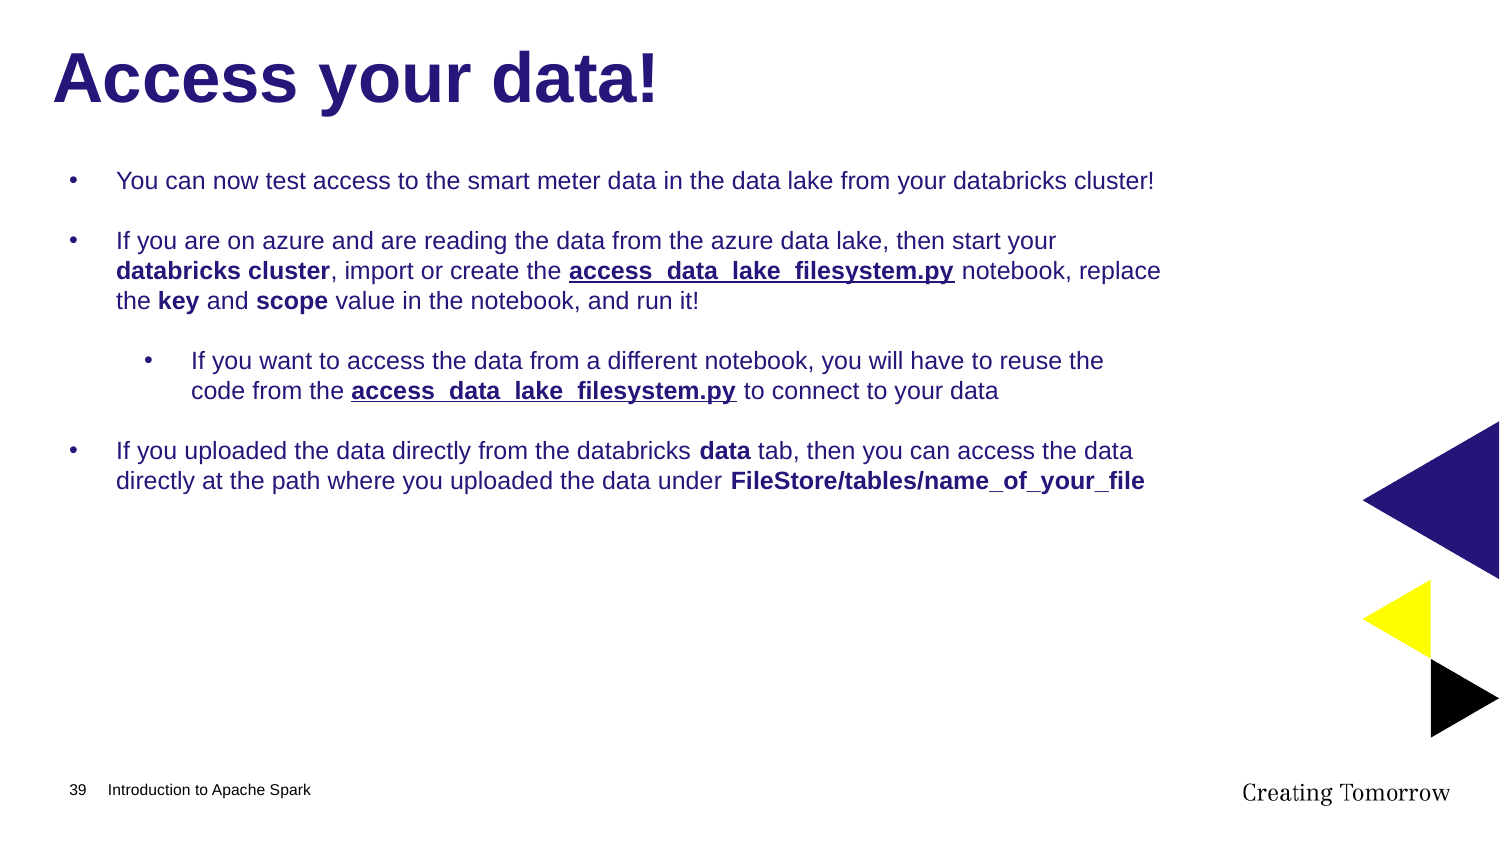

# Access your data!
You can now test access to the smart meter data in the data lake from your databricks cluster!

If you are on azure and are reading the data from the azure data lake, then start your databricks cluster, import or create the access_data_lake_filesystem.py notebook, replace the key and scope value in the notebook, and run it!

If you want to access the data from a different notebook, you will have to reuse the code from the access_data_lake_filesystem.py to connect to your data

If you uploaded the data directly from the databricks data tab, then you can access the data directly at the path where you uploaded the data under FileStore/tables/name_of_your_file

39
Introduction to Apache Spark